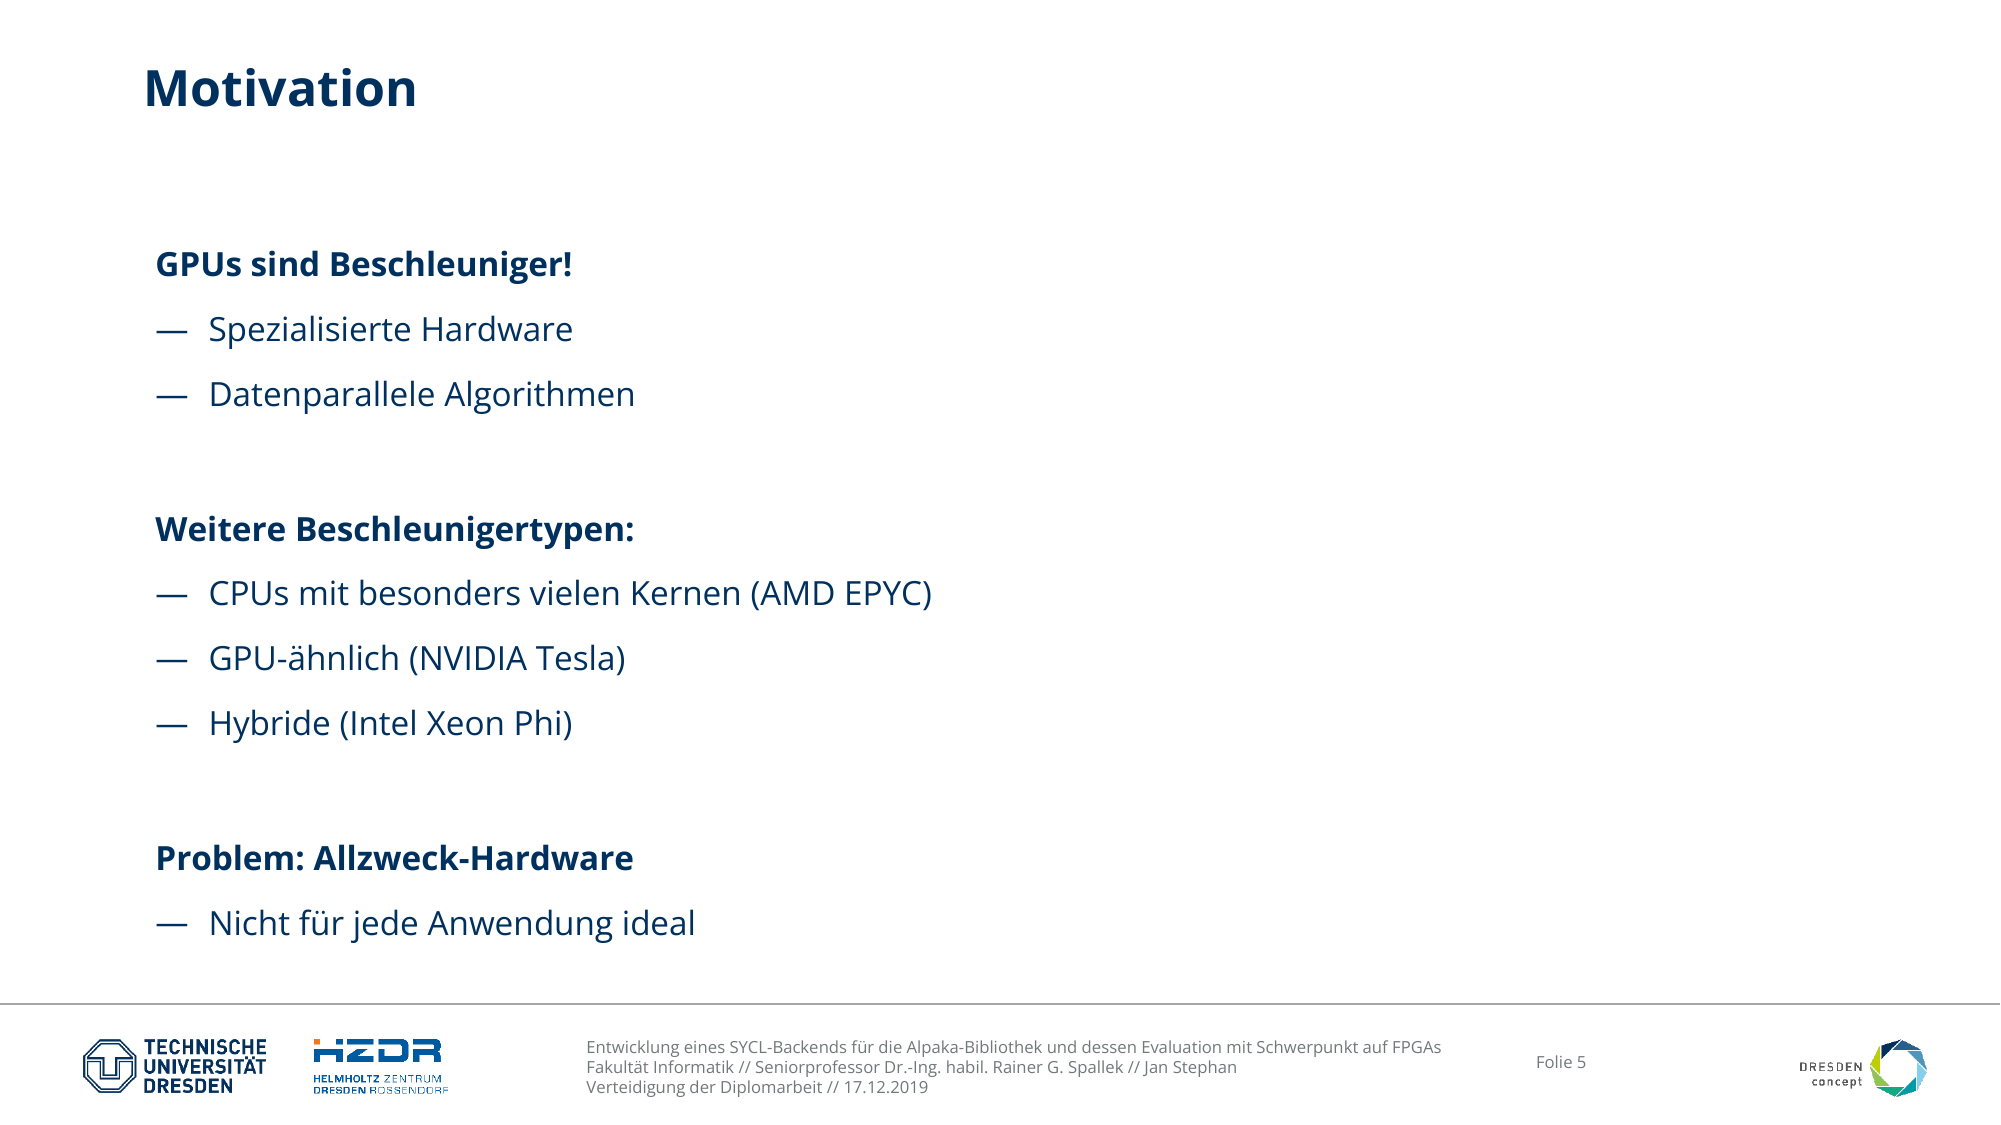

# Motivation
GPUs sind Beschleuniger!
Spezialisierte Hardware
Datenparallele Algorithmen

Weitere Beschleunigertypen:
CPUs mit besonders vielen Kernen (AMD EPYC)
GPU-ähnlich (NVIDIA Tesla)
Hybride (Intel Xeon Phi)

Problem: Allzweck-Hardware
Nicht für jede Anwendung ideal